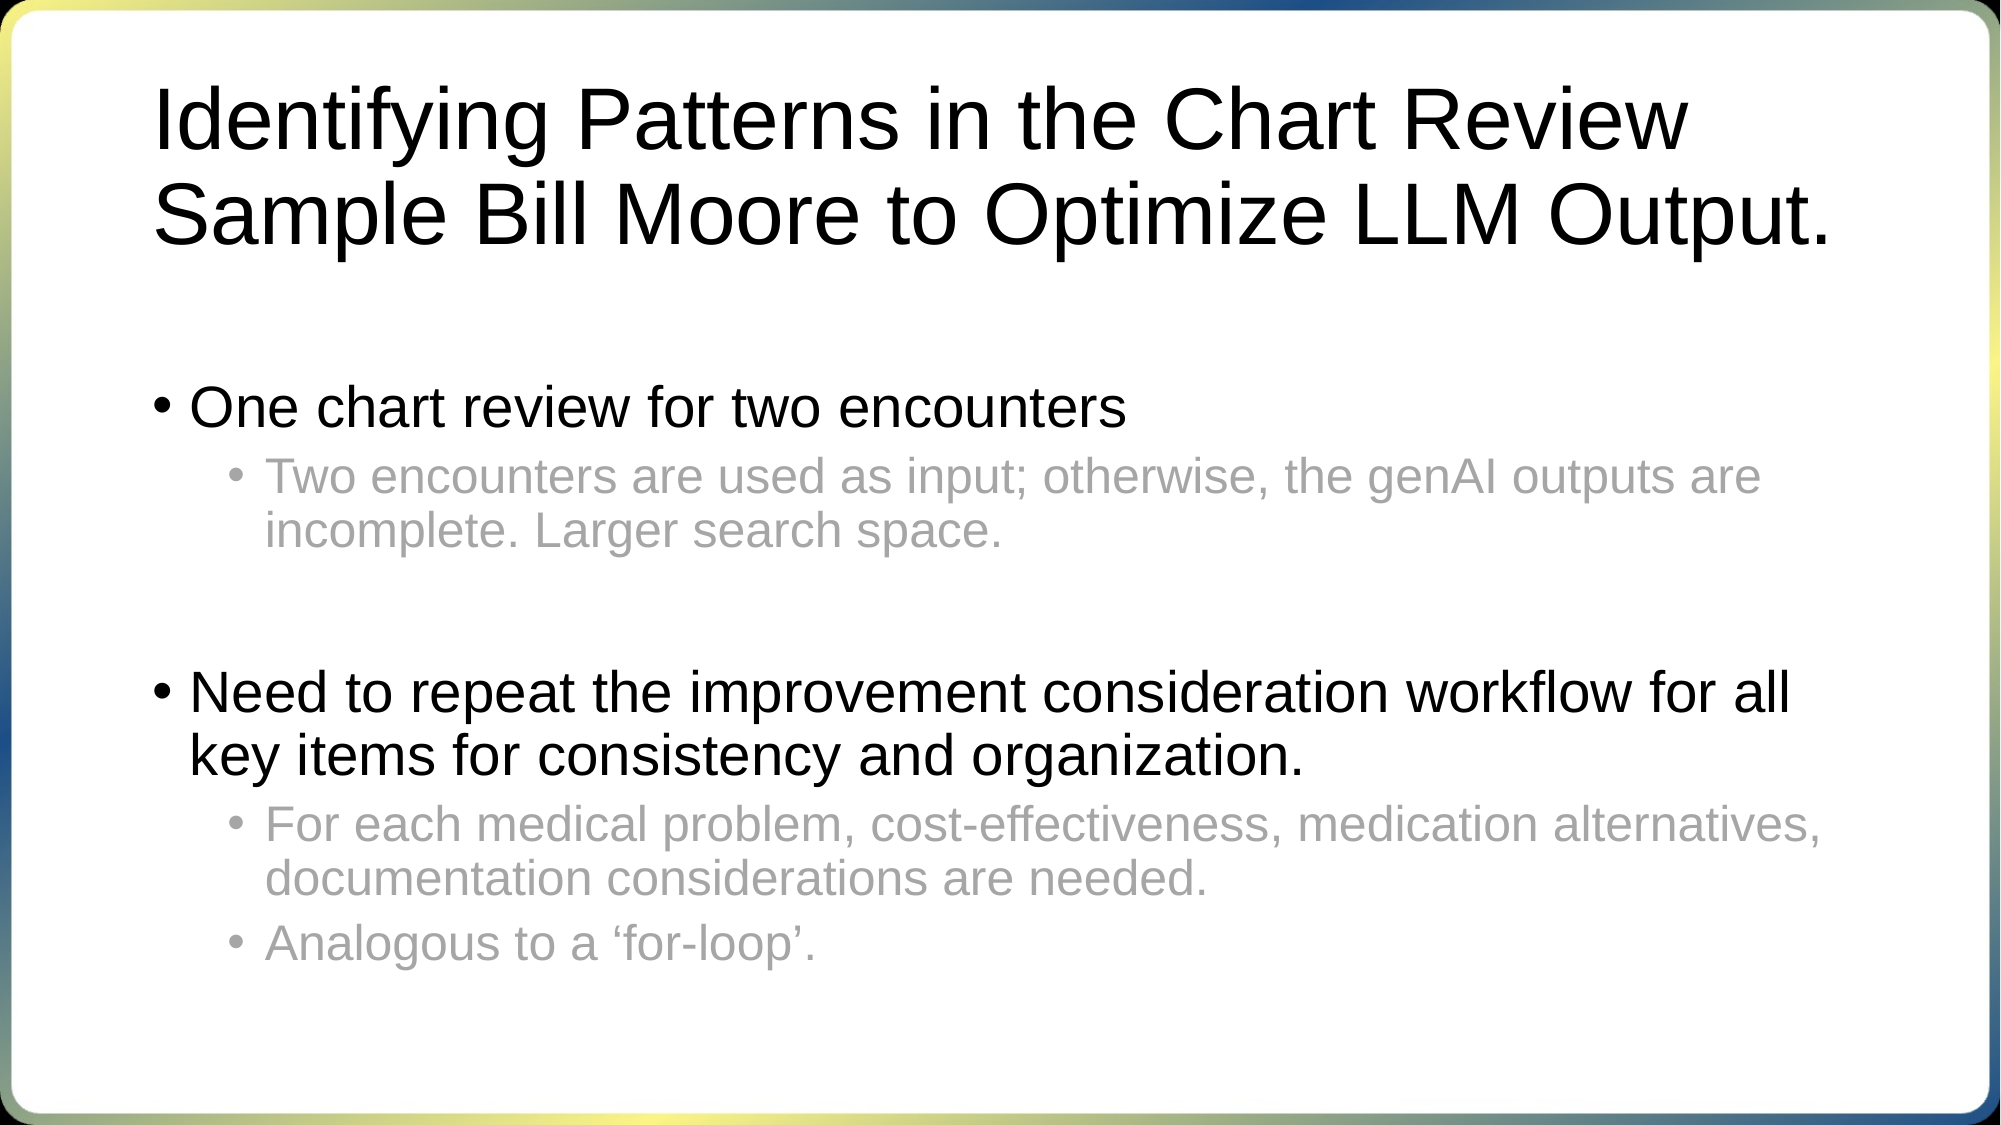

# Identifying Patterns in the Chart Review Sample Bill Moore to Optimize LLM Output.
One chart review for two encounters
Two encounters are used as input; otherwise, the genAI outputs are incomplete. Larger search space.

Need to repeat the improvement consideration workflow for all key items for consistency and organization.
For each medical problem, cost-effectiveness, medication alternatives, documentation considerations are needed.
Analogous to a ‘for-loop’.